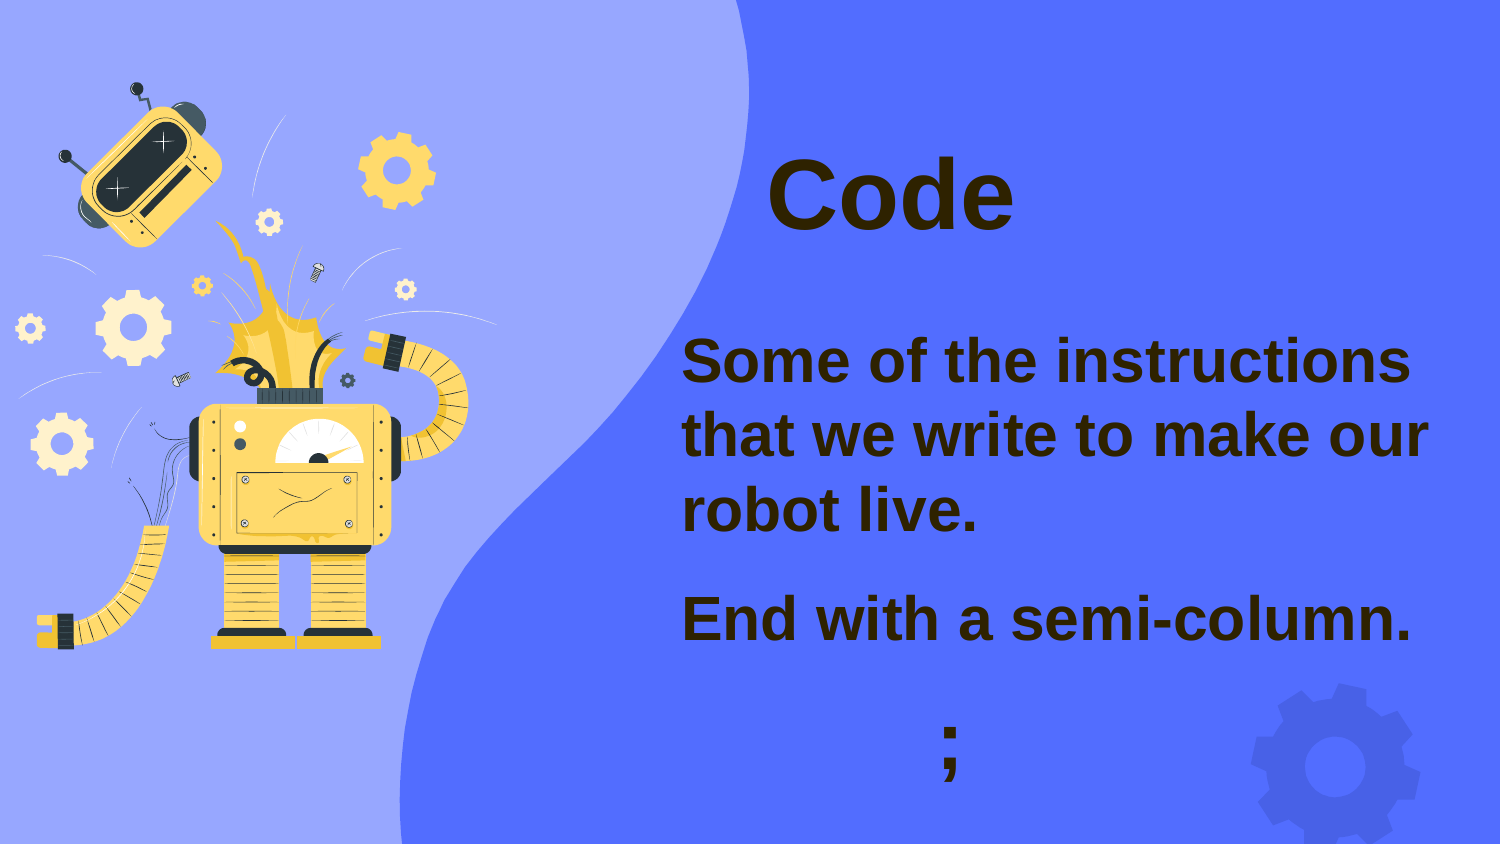

# Code
Some of the instructions that we write to make our robot live.
End with a semi-column.
           ;